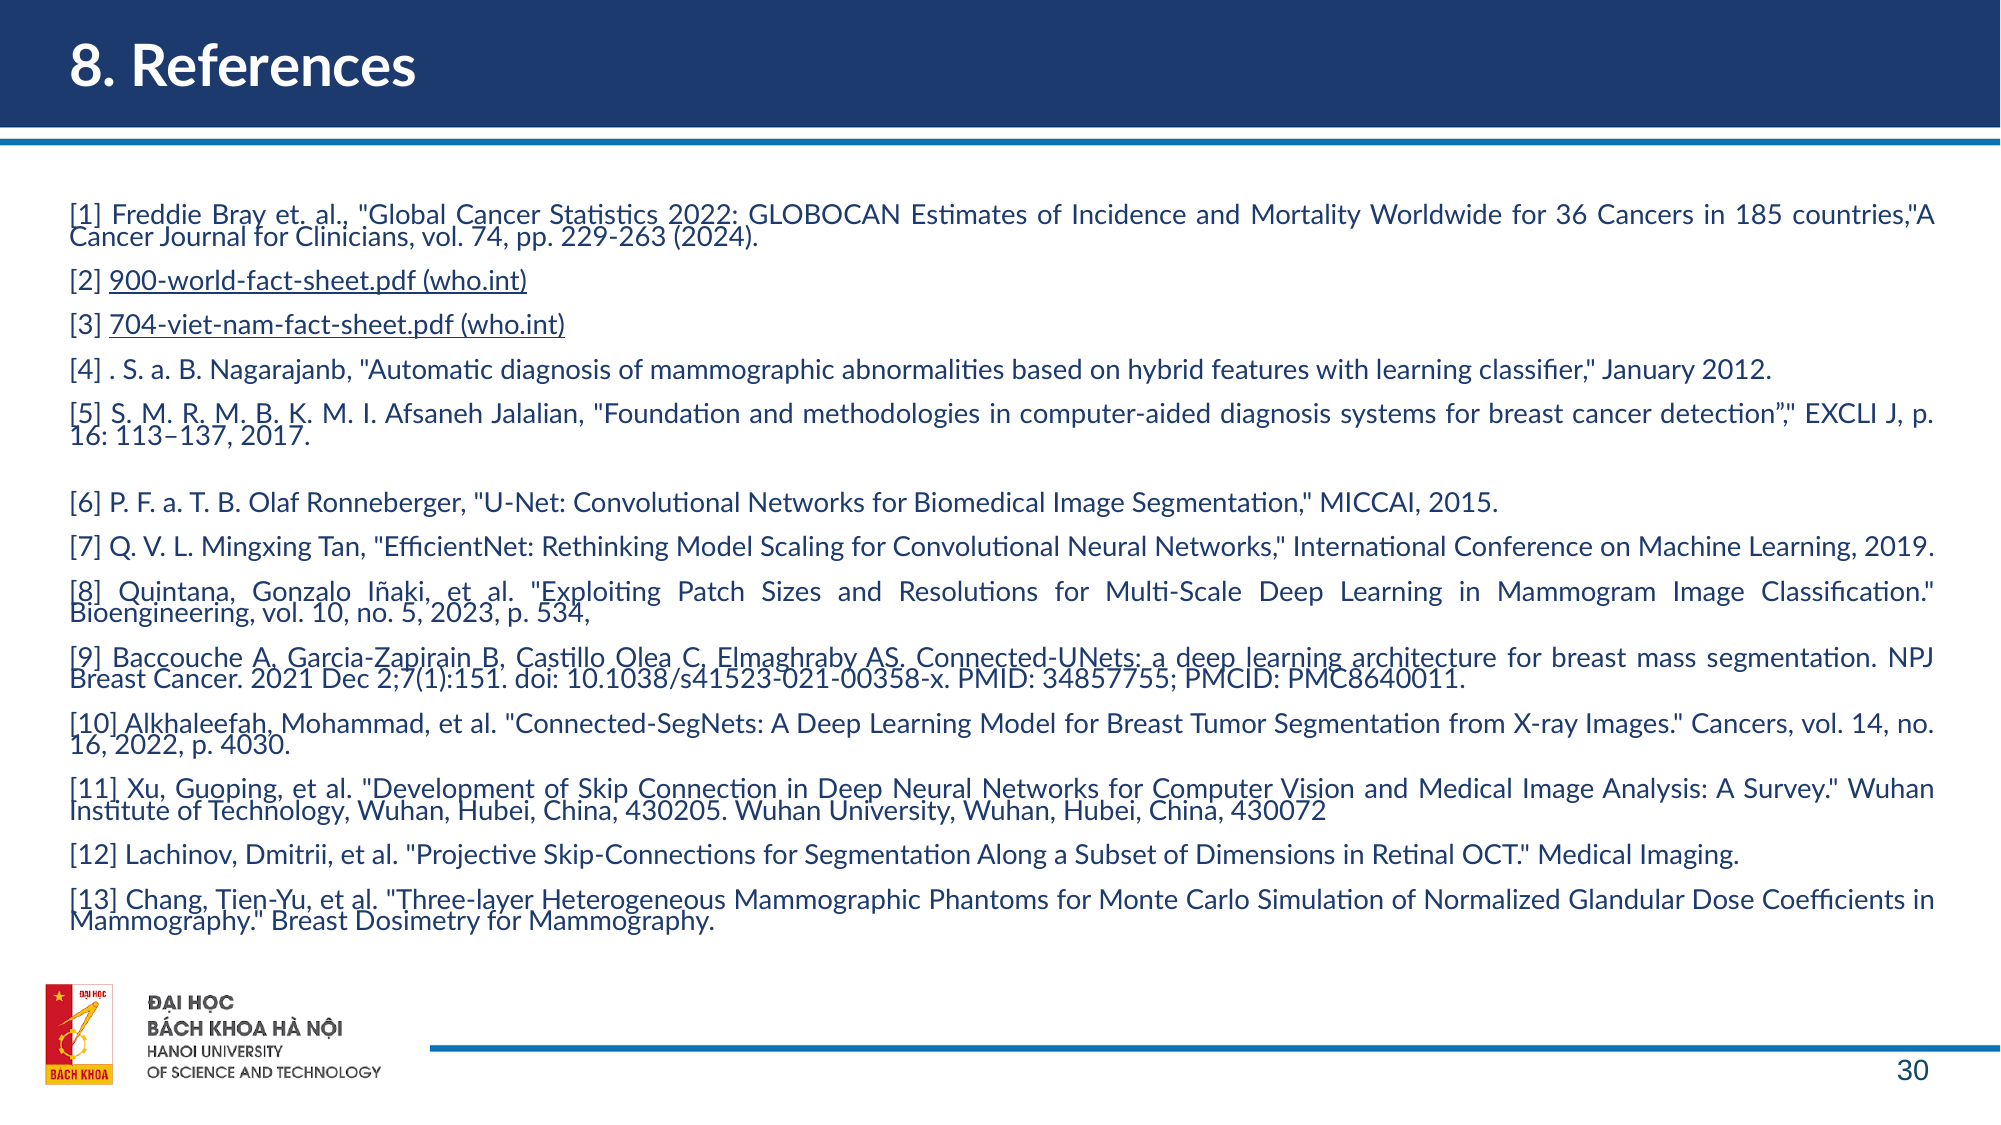

# 8. References
[1] Freddie Bray et. al., "Global Cancer Statistics 2022: GLOBOCAN Estimates of Incidence and Mortality Worldwide for 36 Cancers in 185 countries,"A Cancer Journal for Clinicians, vol. 74, pp. 229-263 (2024).

[2] 900-world-fact-sheet.pdf (who.int)

[3] 704-viet-nam-fact-sheet.pdf (who.int)

[4] . S. a. B. Nagarajanb, "Automatic diagnosis of mammographic abnormalities based on hybrid features with learning classifier," January 2012.

[5] S. M. R. M. B. K. M. I. Afsaneh Jalalian, "Foundation and methodologies in computer-aided diagnosis systems for breast cancer detection”," EXCLI J, p. 16: 113–137, 2017.

[6] P. F. a. T. B. Olaf Ronneberger, "U-Net: Convolutional Networks for Biomedical Image Segmentation," MICCAI, 2015.

[7] Q. V. L. Mingxing Tan, "EfficientNet: Rethinking Model Scaling for Convolutional Neural Networks," International Conference on Machine Learning, 2019.

[8] Quintana, Gonzalo Iñaki, et al. "Exploiting Patch Sizes and Resolutions for Multi-Scale Deep Learning in Mammogram Image Classification." Bioengineering, vol. 10, no. 5, 2023, p. 534,

[9] Baccouche A, Garcia-Zapirain B, Castillo Olea C, Elmaghraby AS. Connected-UNets: a deep learning architecture for breast mass segmentation. NPJ Breast Cancer. 2021 Dec 2;7(1):151. doi: 10.1038/s41523-021-00358-x. PMID: 34857755; PMCID: PMC8640011.

[10] Alkhaleefah, Mohammad, et al. "Connected-SegNets: A Deep Learning Model for Breast Tumor Segmentation from X-ray Images." Cancers, vol. 14, no. 16, 2022, p. 4030.

[11] Xu, Guoping, et al. "Development of Skip Connection in Deep Neural Networks for Computer Vision and Medical Image Analysis: A Survey." Wuhan Institute of Technology, Wuhan, Hubei, China, 430205. Wuhan University, Wuhan, Hubei, China, 430072

[12] Lachinov, Dmitrii, et al. "Projective Skip-Connections for Segmentation Along a Subset of Dimensions in Retinal OCT." Medical Imaging.

[13] Chang, Tien-Yu, et al. "Three-layer Heterogeneous Mammographic Phantoms for Monte Carlo Simulation of Normalized Glandular Dose Coefficients in Mammography." Breast Dosimetry for Mammography.

30